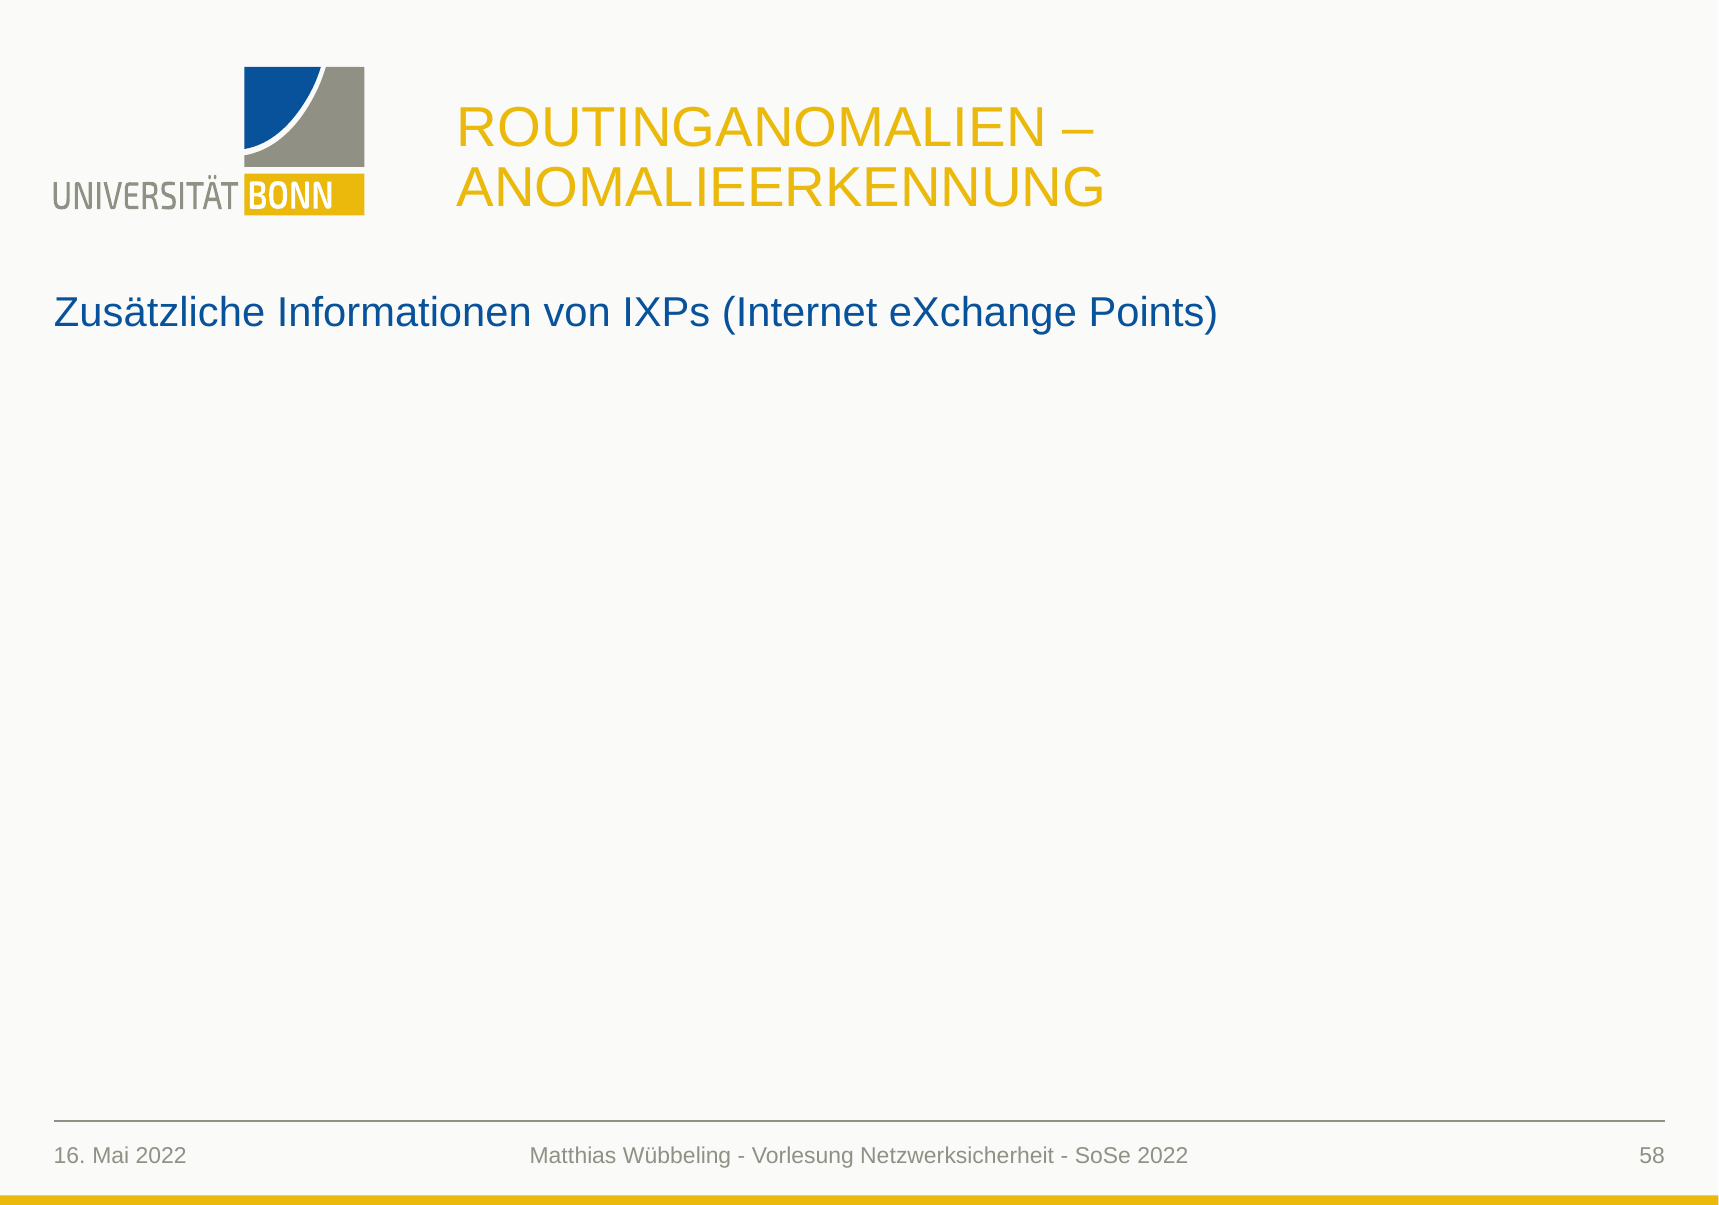

# RoutingAnomalien – Anomalieerkennung
Zusätzliche Informationen von IXPs (Internet eXchange Points)
16. Mai 2022
58
Matthias Wübbeling - Vorlesung Netzwerksicherheit - SoSe 2022